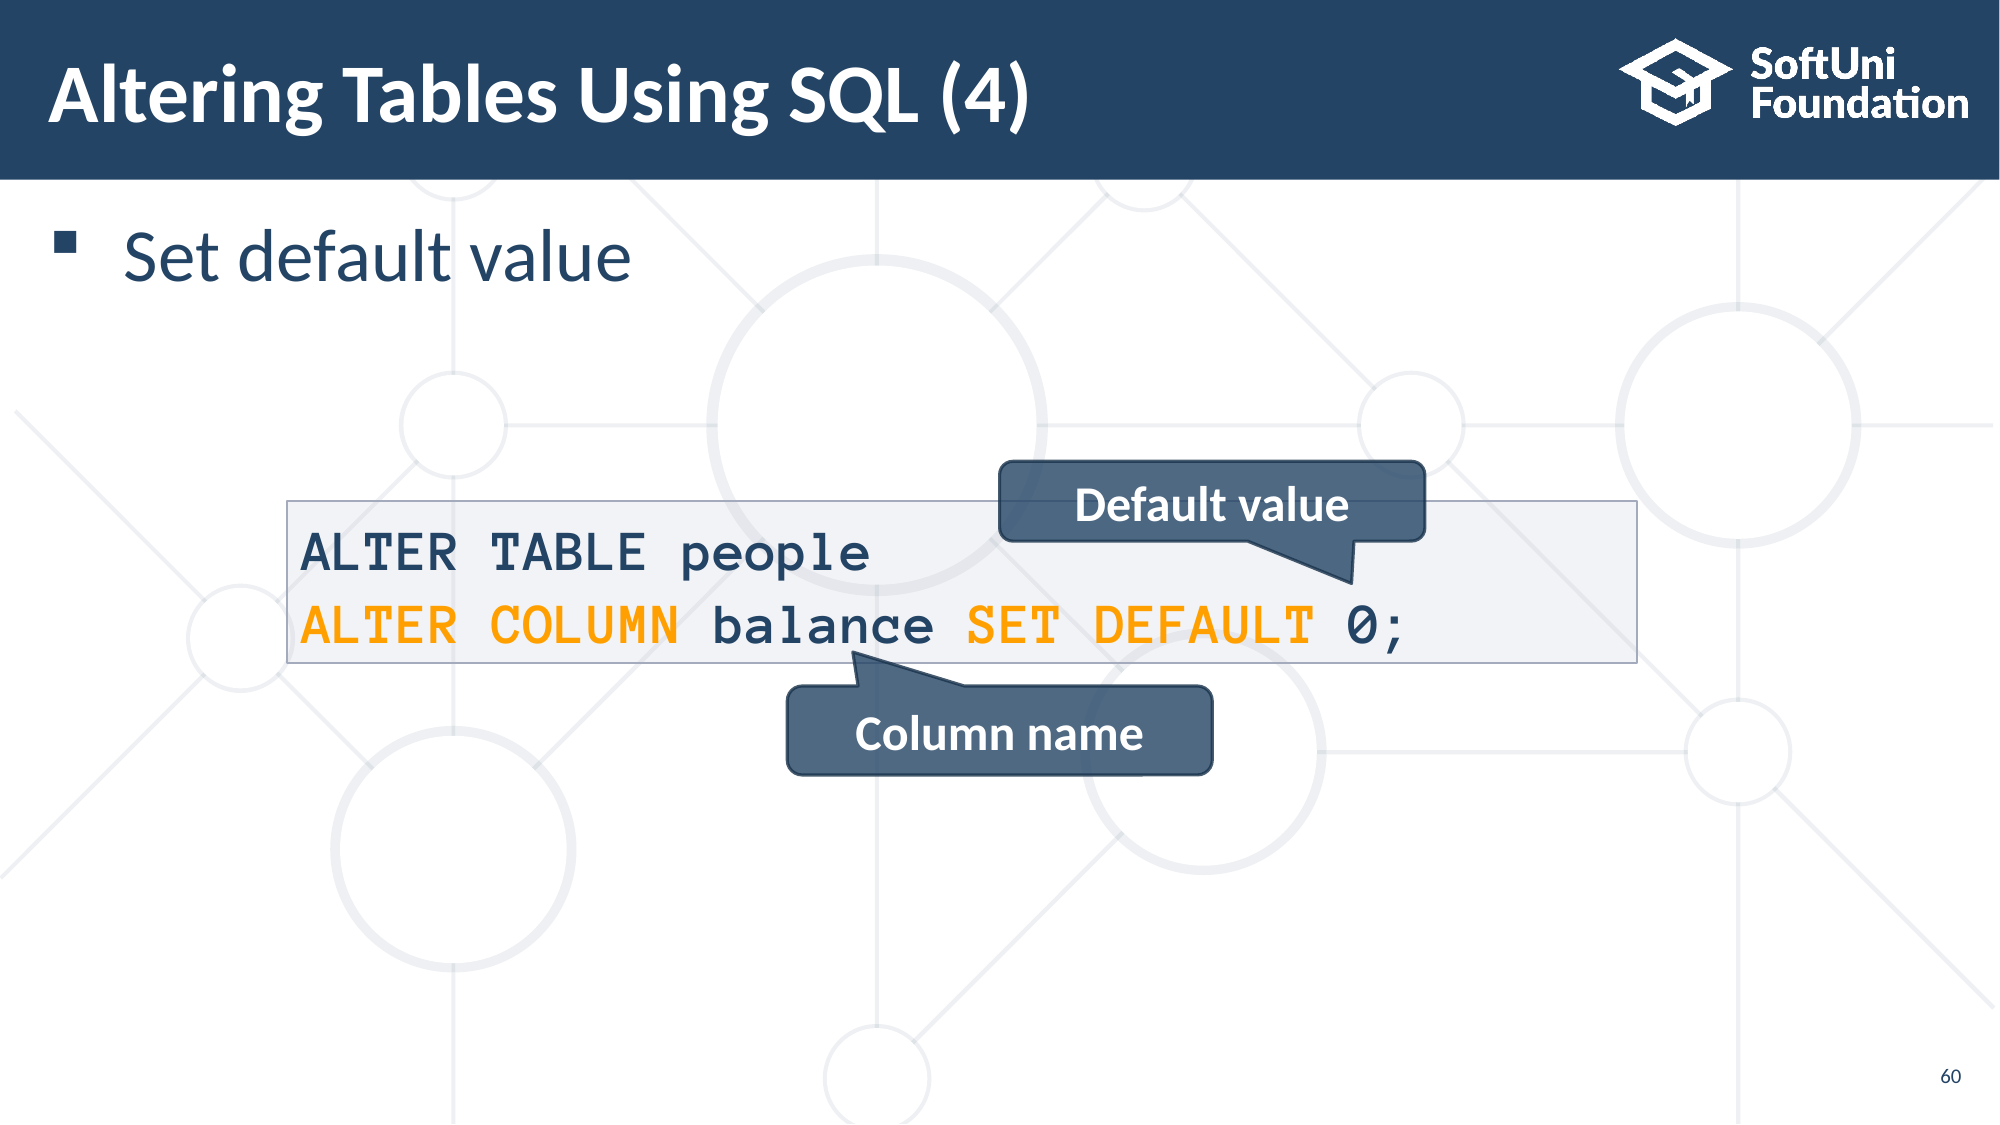

# Altering Tables Using SQL (4)
Set default value
Default value
ALTER TABLE people
ALTER COLUMN balance SET DEFAULT 0;
Column name
60